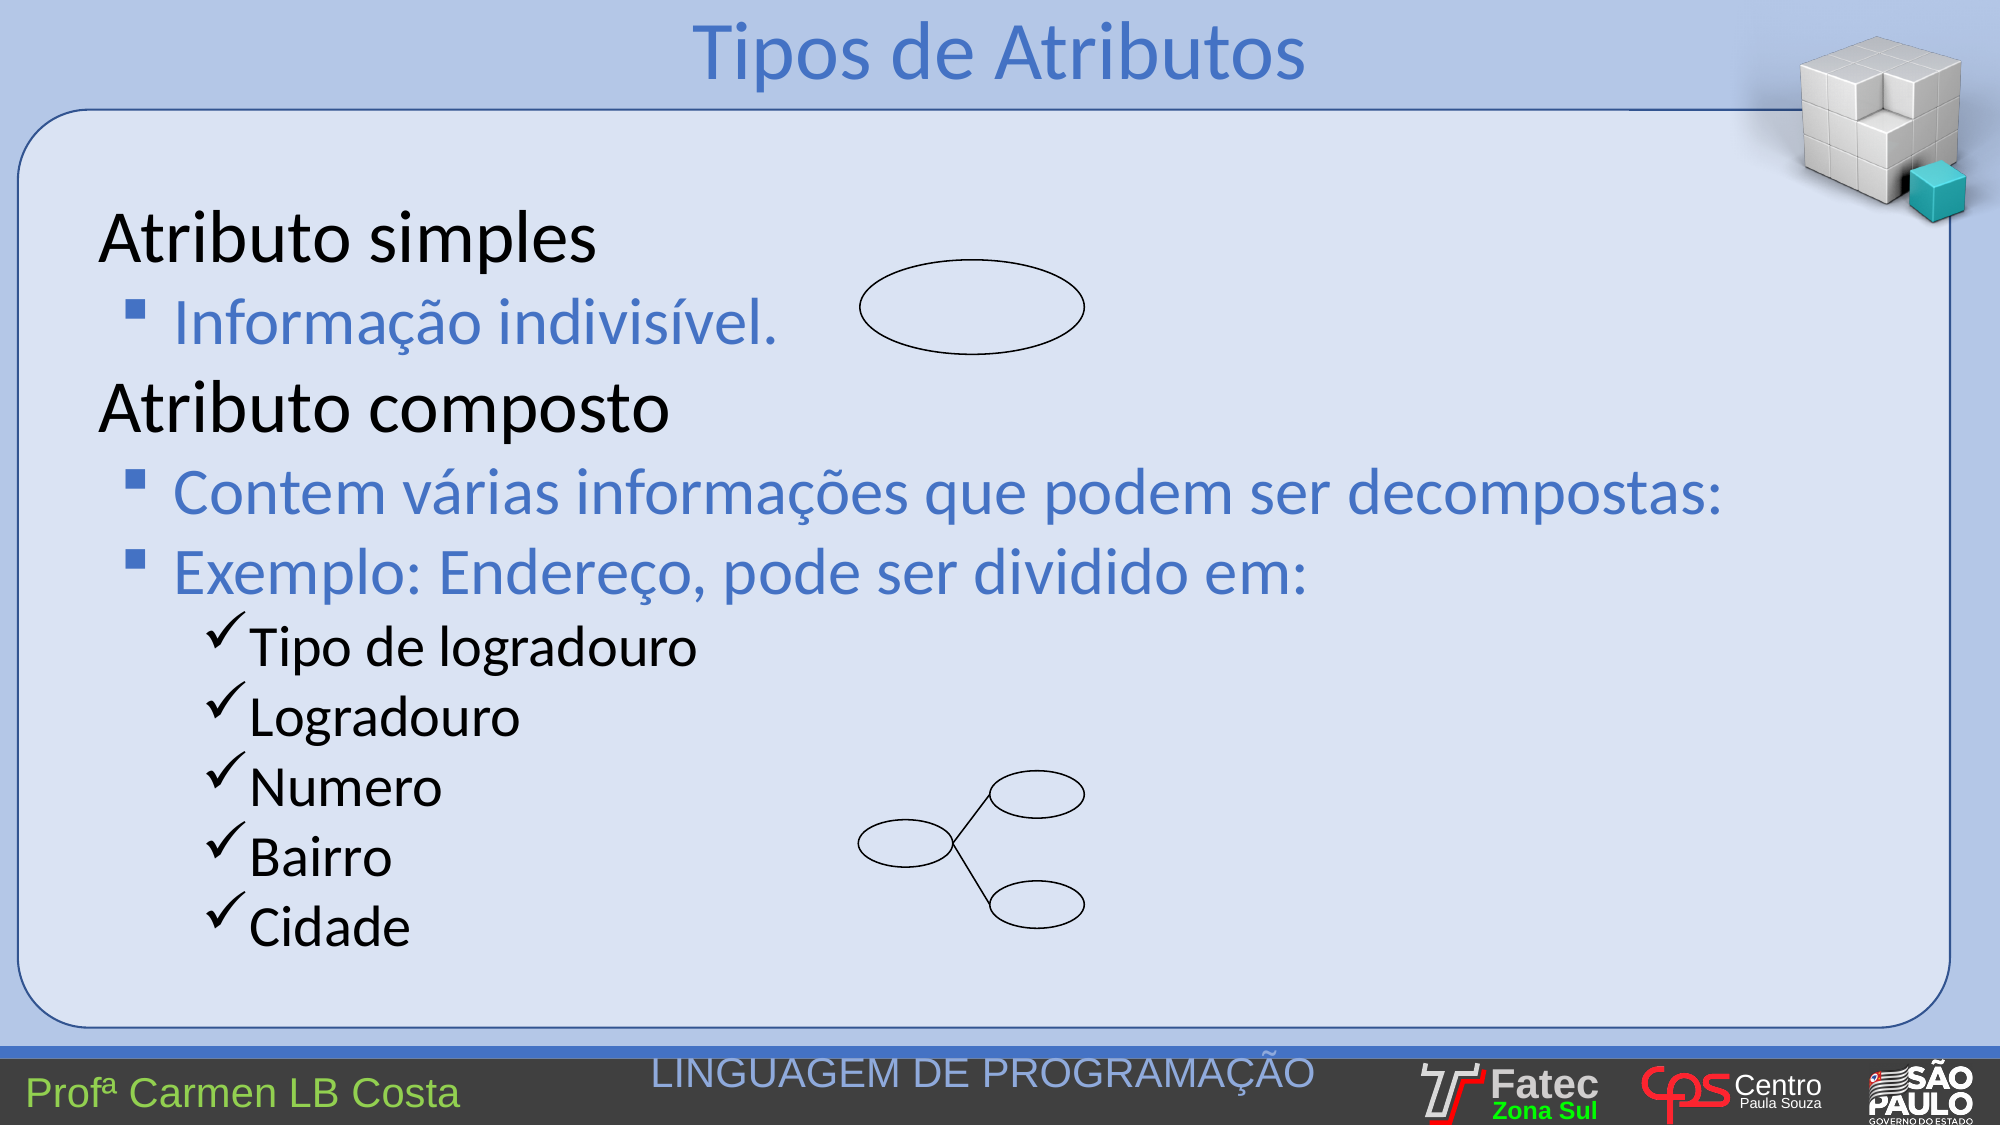

Tipos de Atributos
Atributo simples
Informação indivisível.
Atributo composto
Contem várias informações que podem ser decompostas:
Exemplo: Endereço, pode ser dividido em:
Tipo de logradouro
Logradouro
Numero
Bairro
Cidade